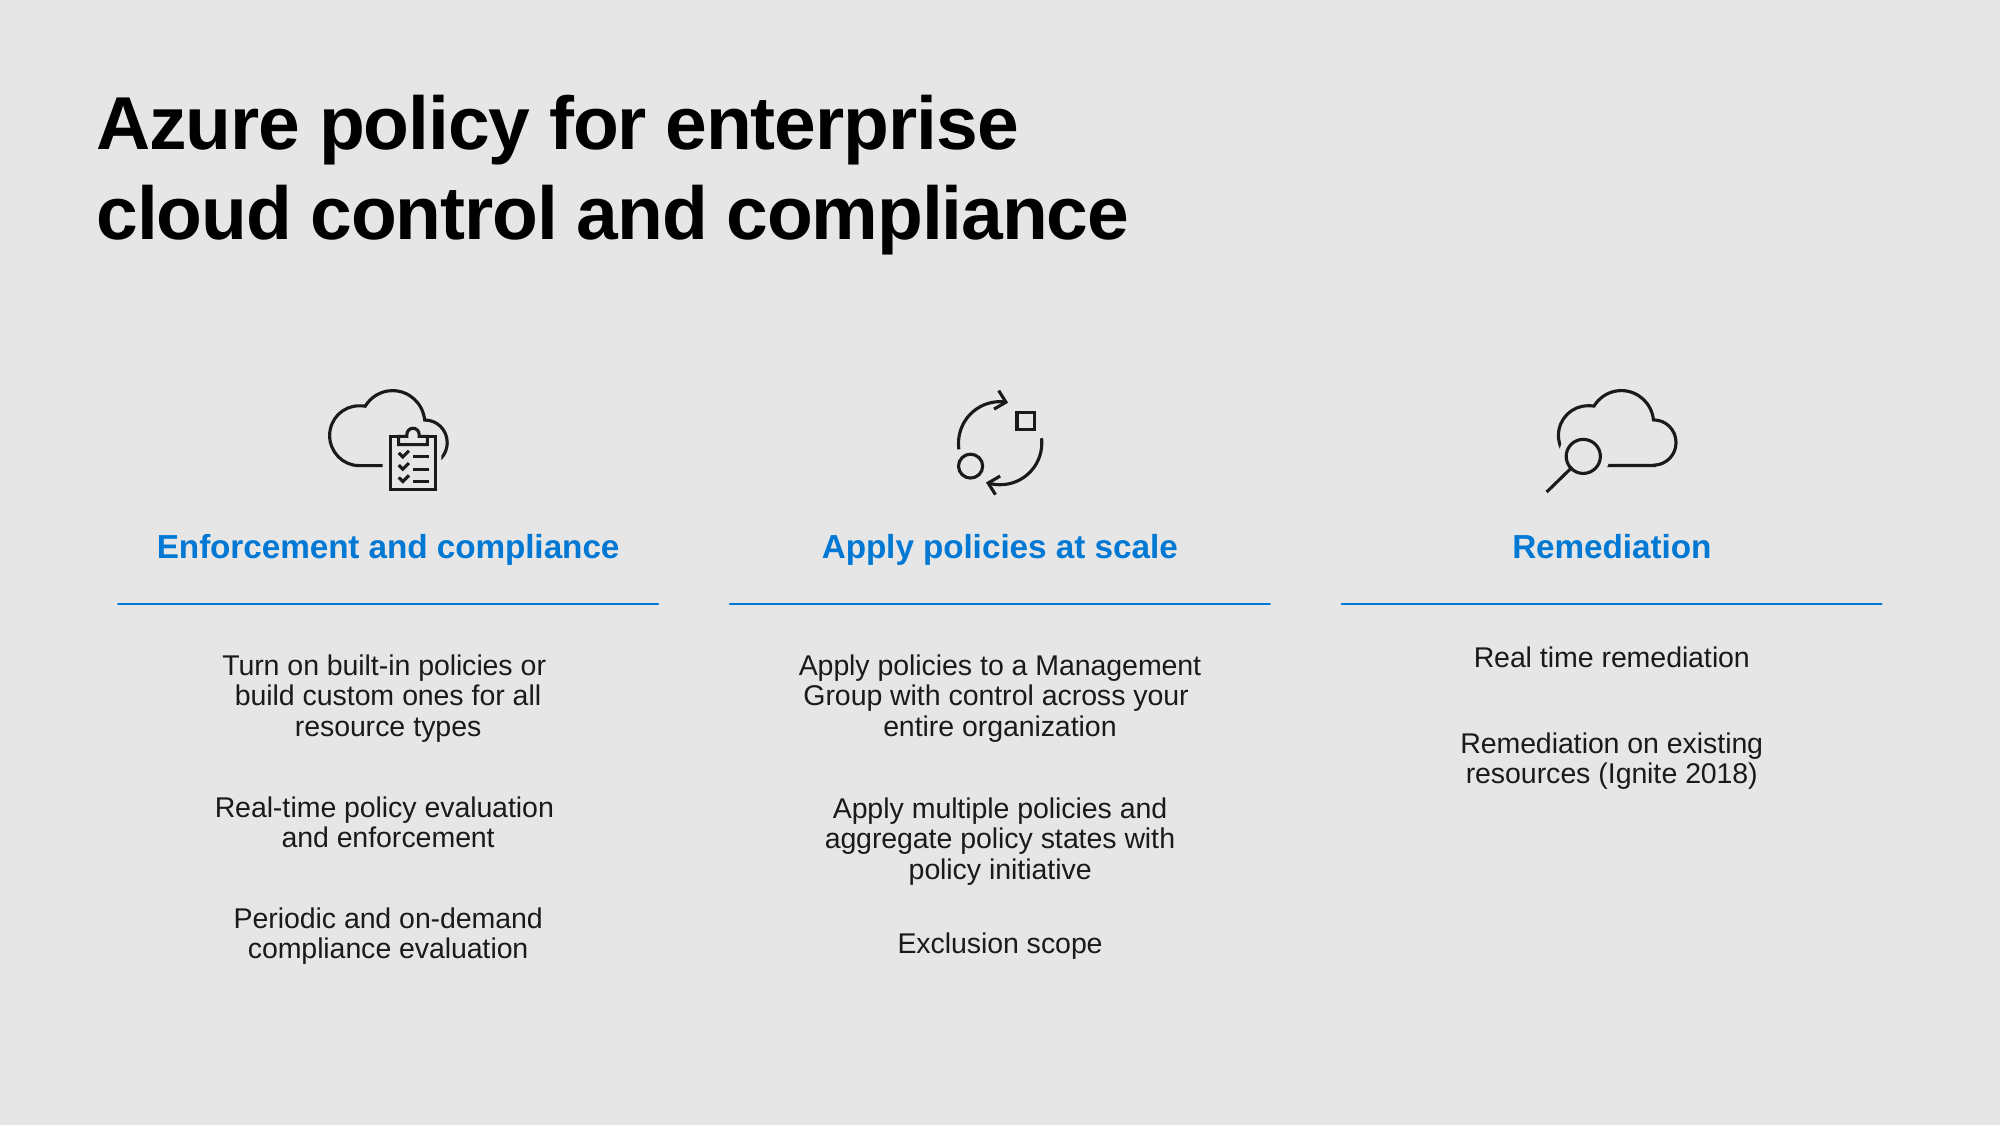

# Azure policy for enterprise cloud control and compliance

Enforcement and compliance

Turn on built-in policies or
build custom ones for all resource types
Real-time policy evaluation
and enforcement
Periodic and on-demand compliance evaluation

Apply policies at scale

Apply policies to a Management Group with control across your
entire organization
Apply multiple policies and aggregate policy states with policy initiative
Exclusion scope

Real time remediation
Remediation on existing resources (Ignite 2018)
Remediation